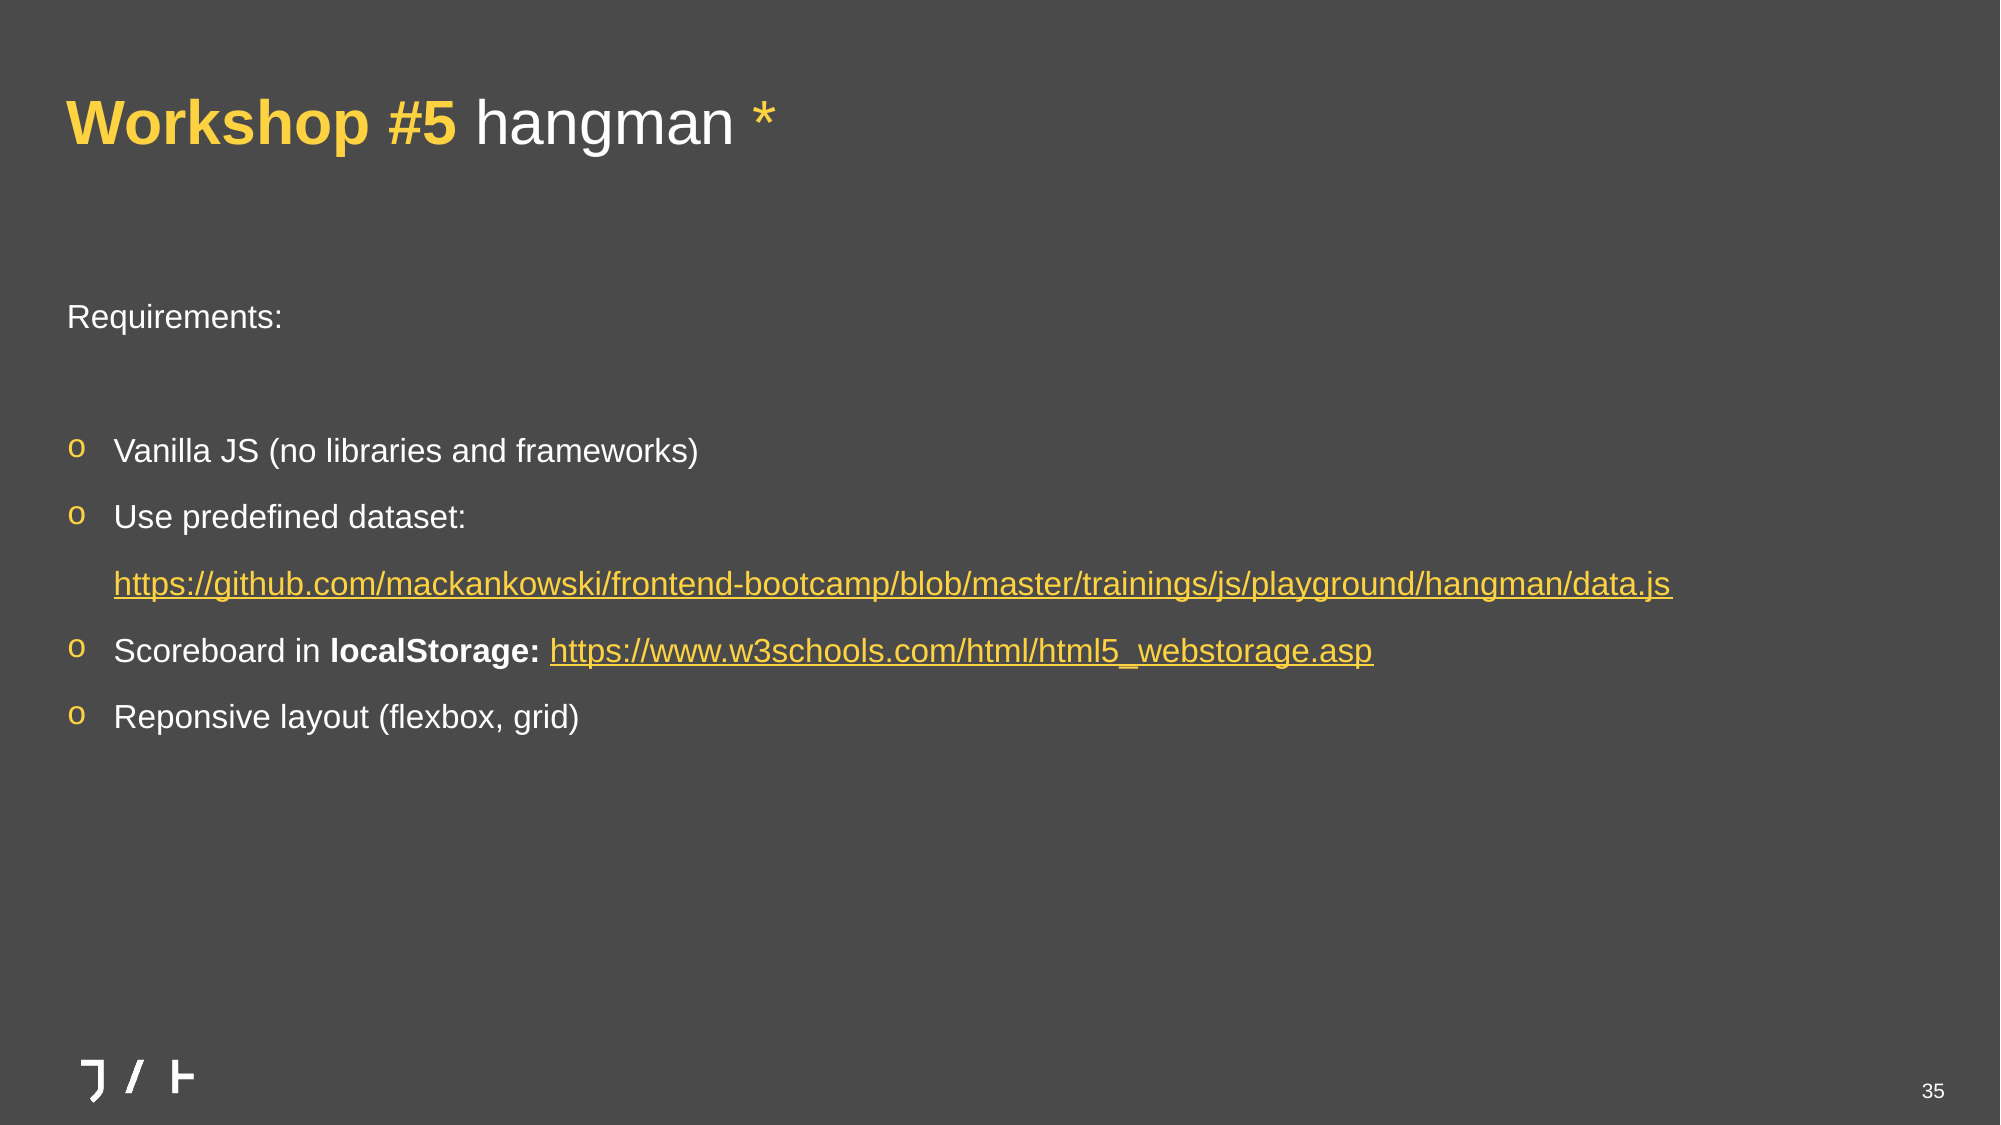

# Workshop #5 hangman *
Requirements:

Vanilla JS (no libraries and frameworks)
Use predefined dataset: https://github.com/mackankowski/frontend-bootcamp/blob/master/trainings/js/playground/hangman/data.js
Scoreboard in localStorage: https://www.w3schools.com/html/html5_webstorage.asp
Reponsive layout (flexbox, grid)
35